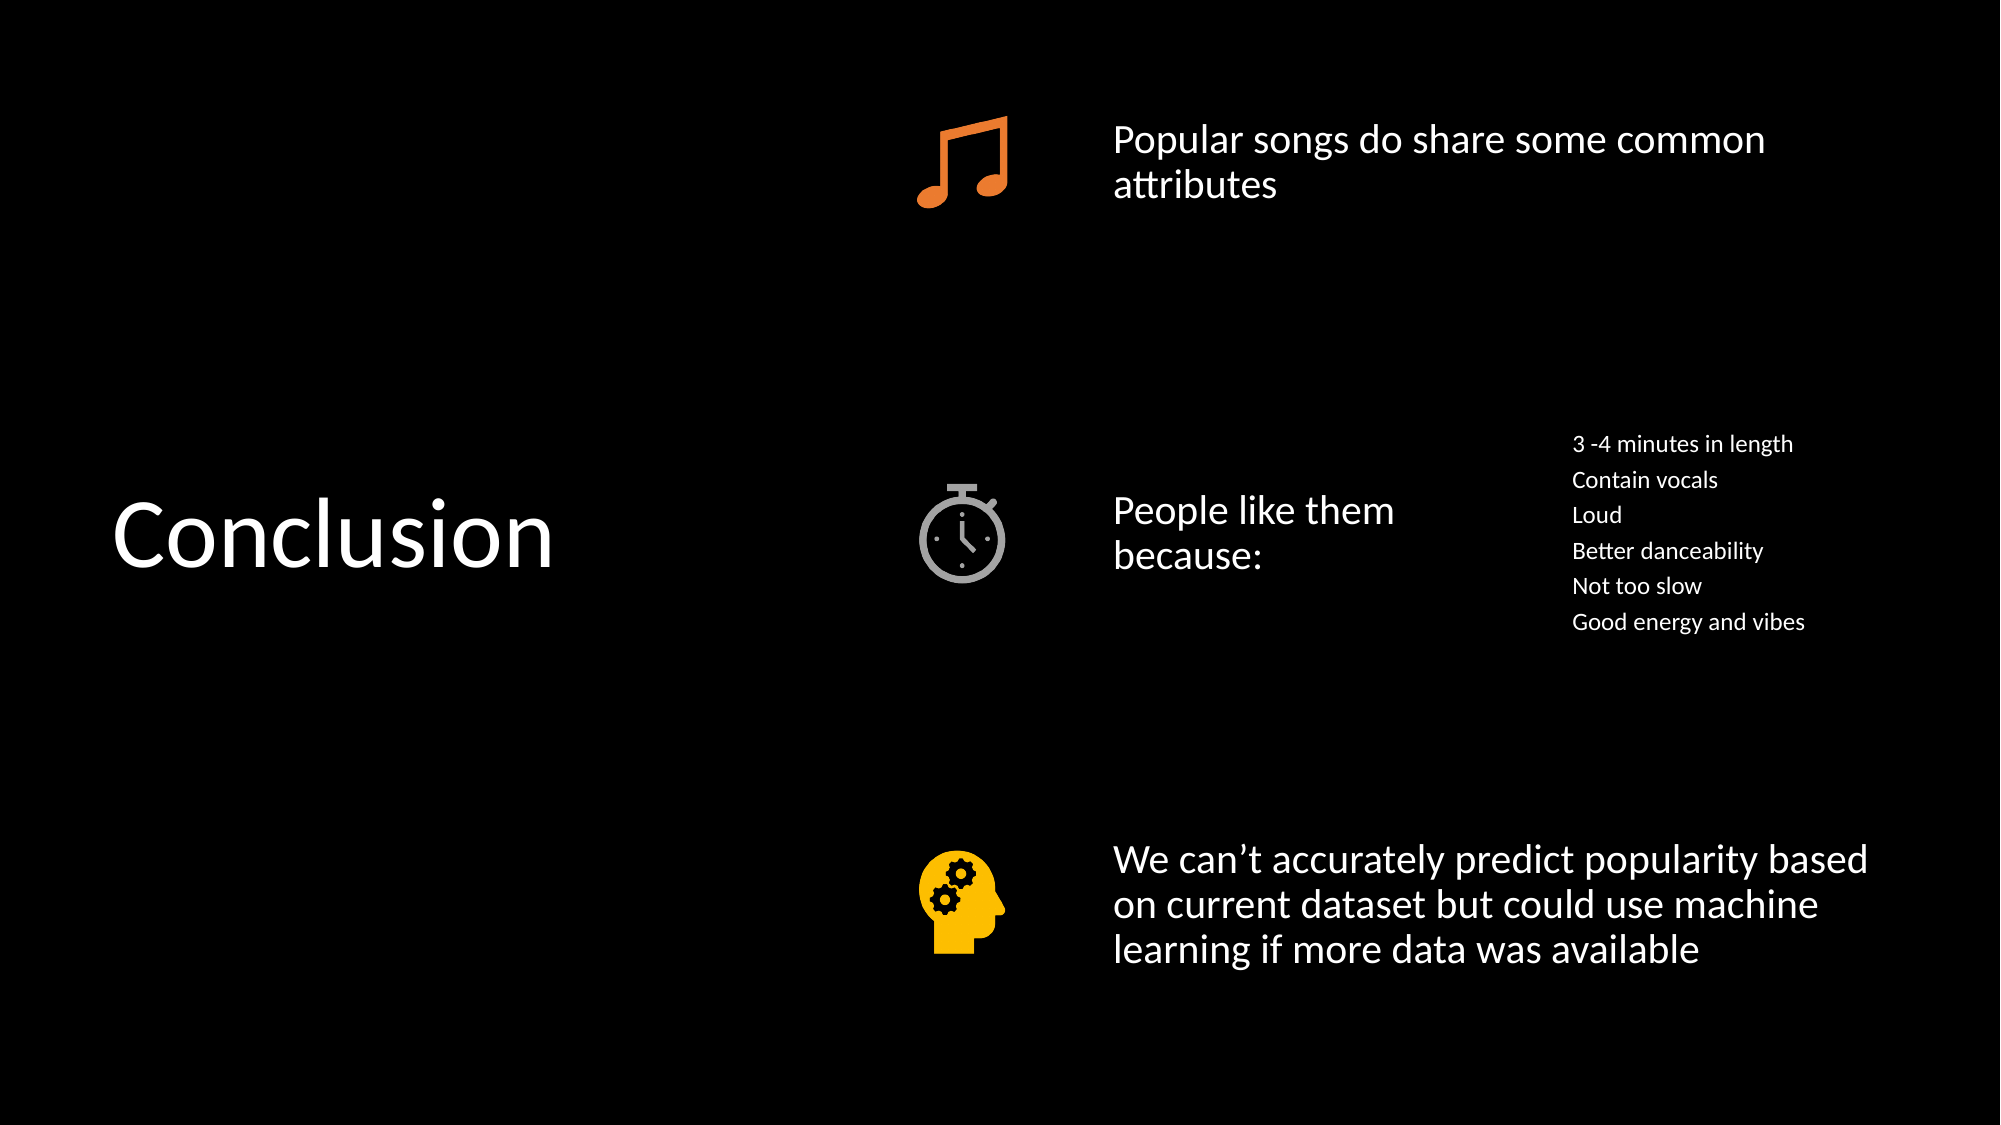

Popular songs do share some common attributes
People like them because:
3 -4 minutes in length
Contain vocals
Loud
Better danceability
Not too slow
Good energy and vibes
We can’t accurately predict popularity based on current dataset but could use machine learning if more data was available
# Conclusion